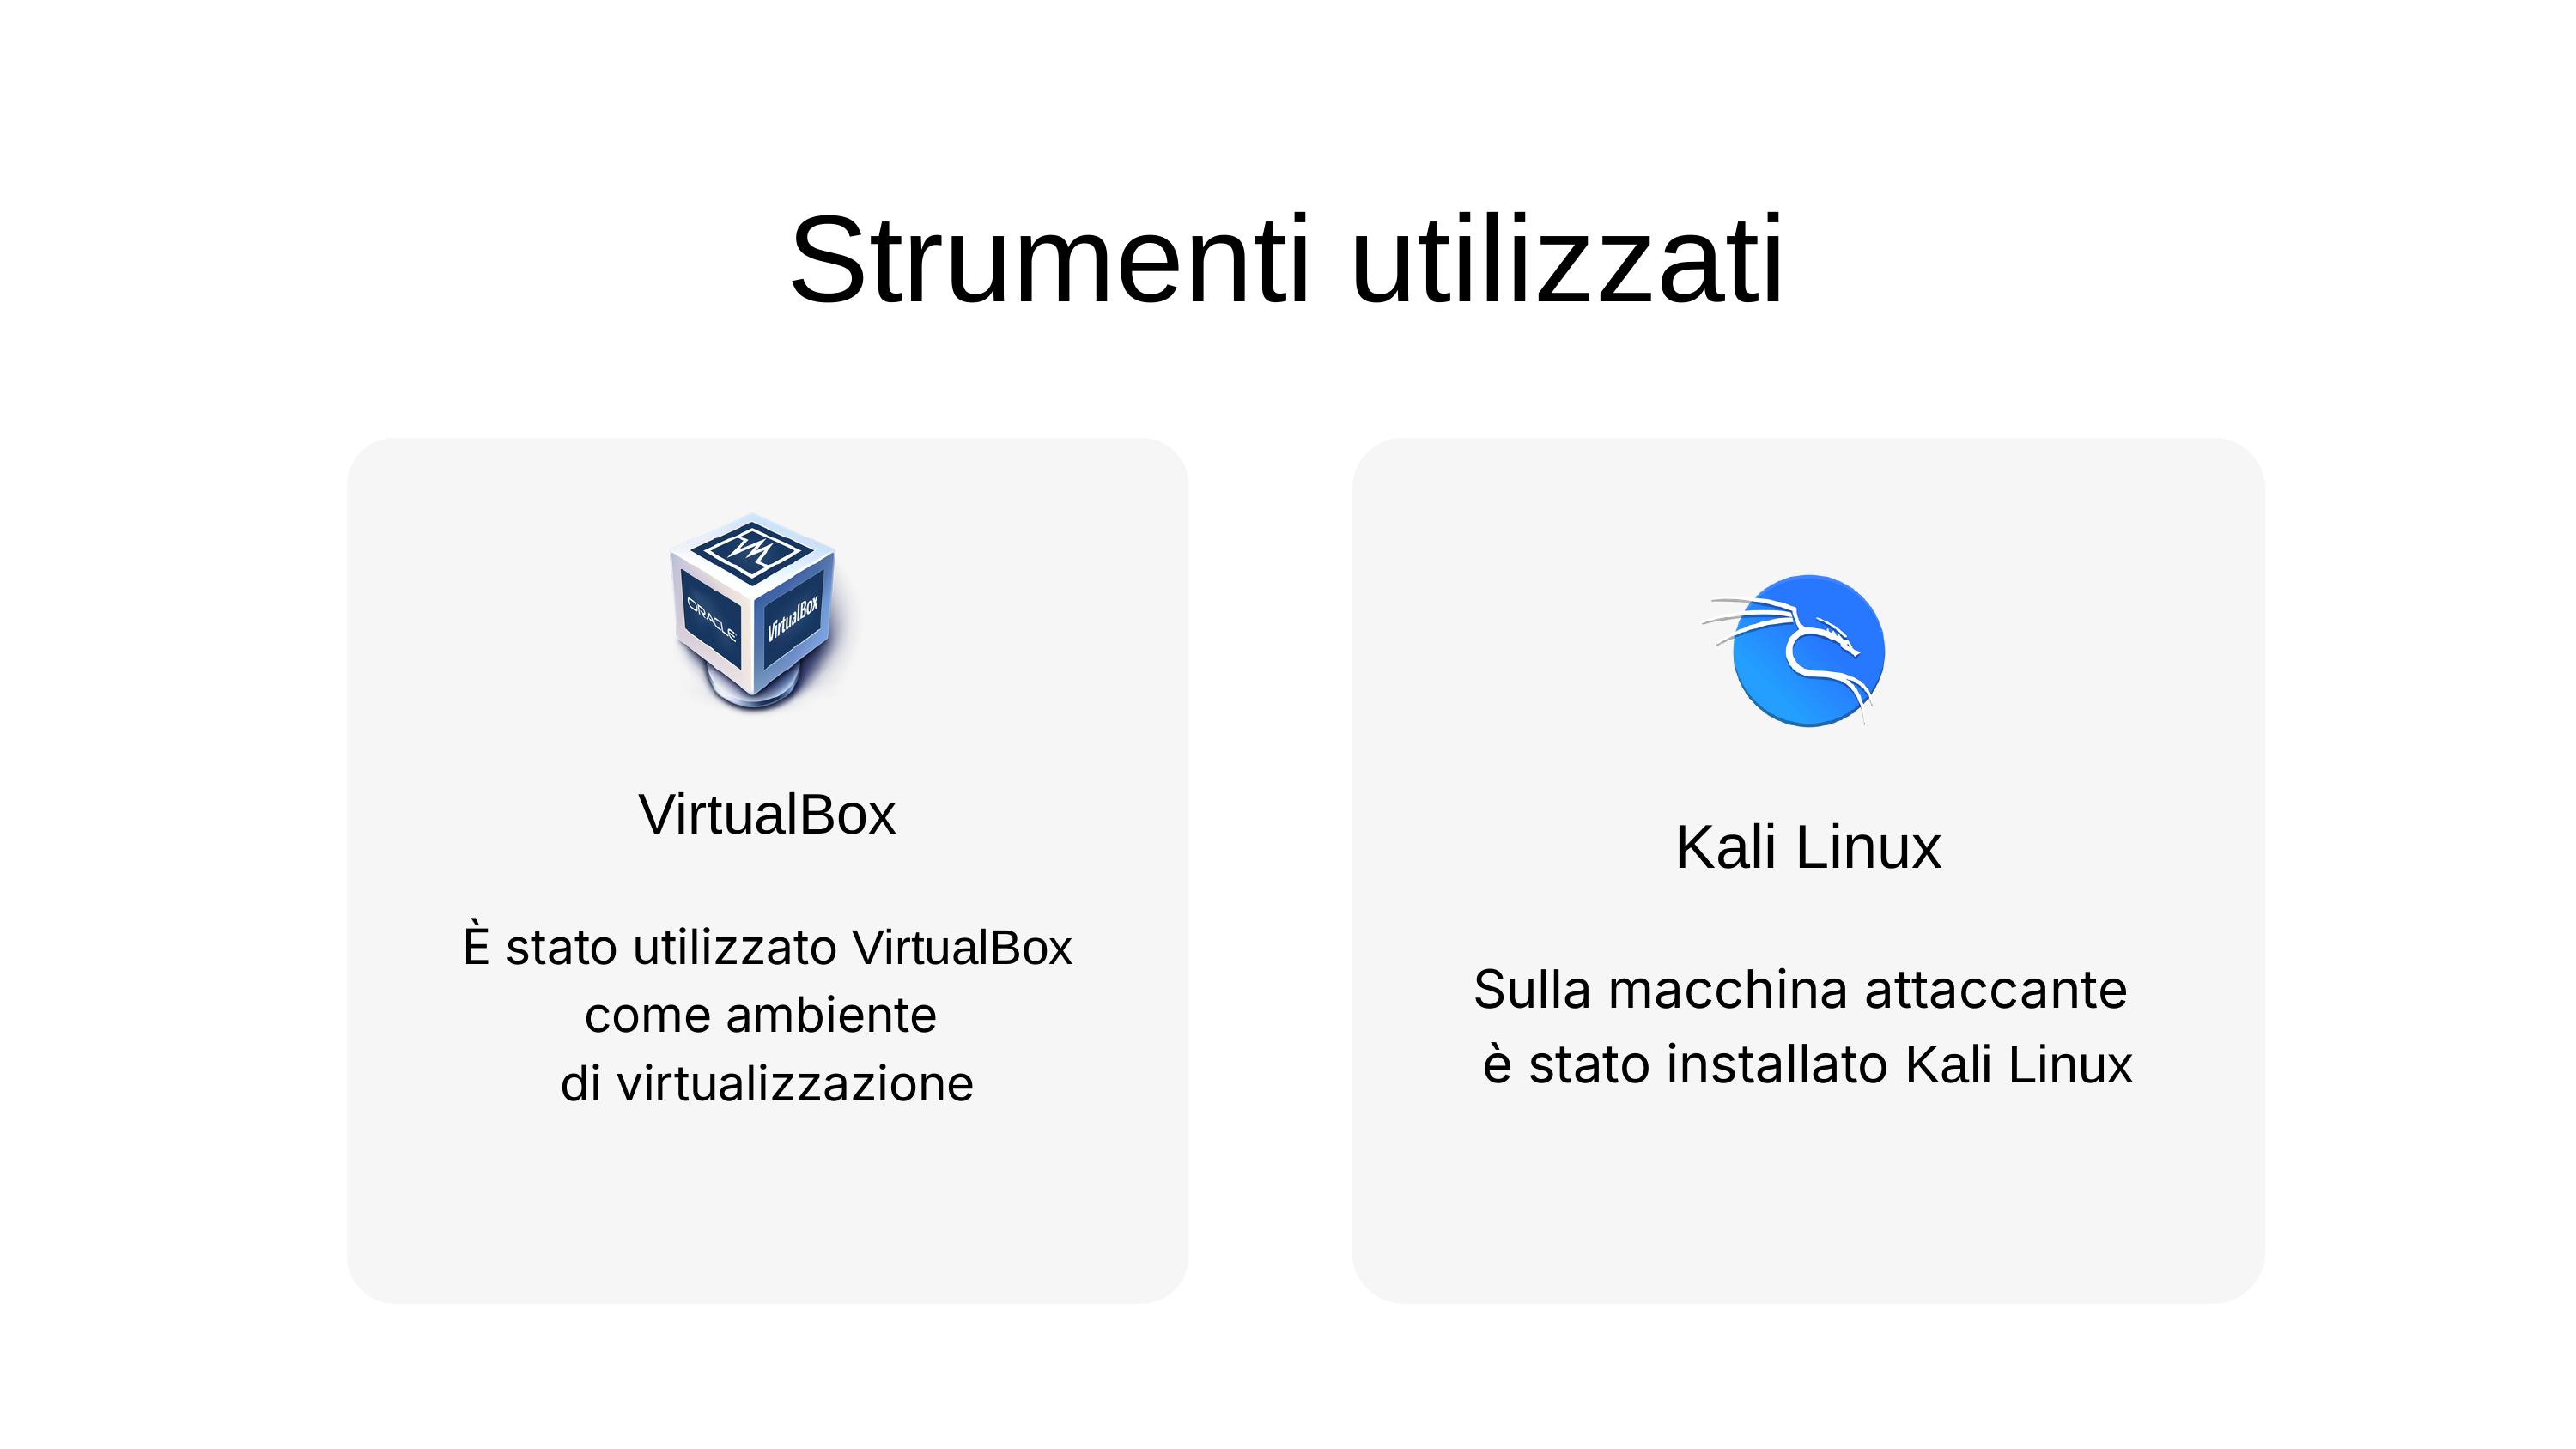

Strumenti utilizzati

VirtualBox
È stato utilizzato VirtualBox come ambiente
di virtualizzazione

Kali Linux
Sulla macchina attaccante
è stato installato Kali Linux